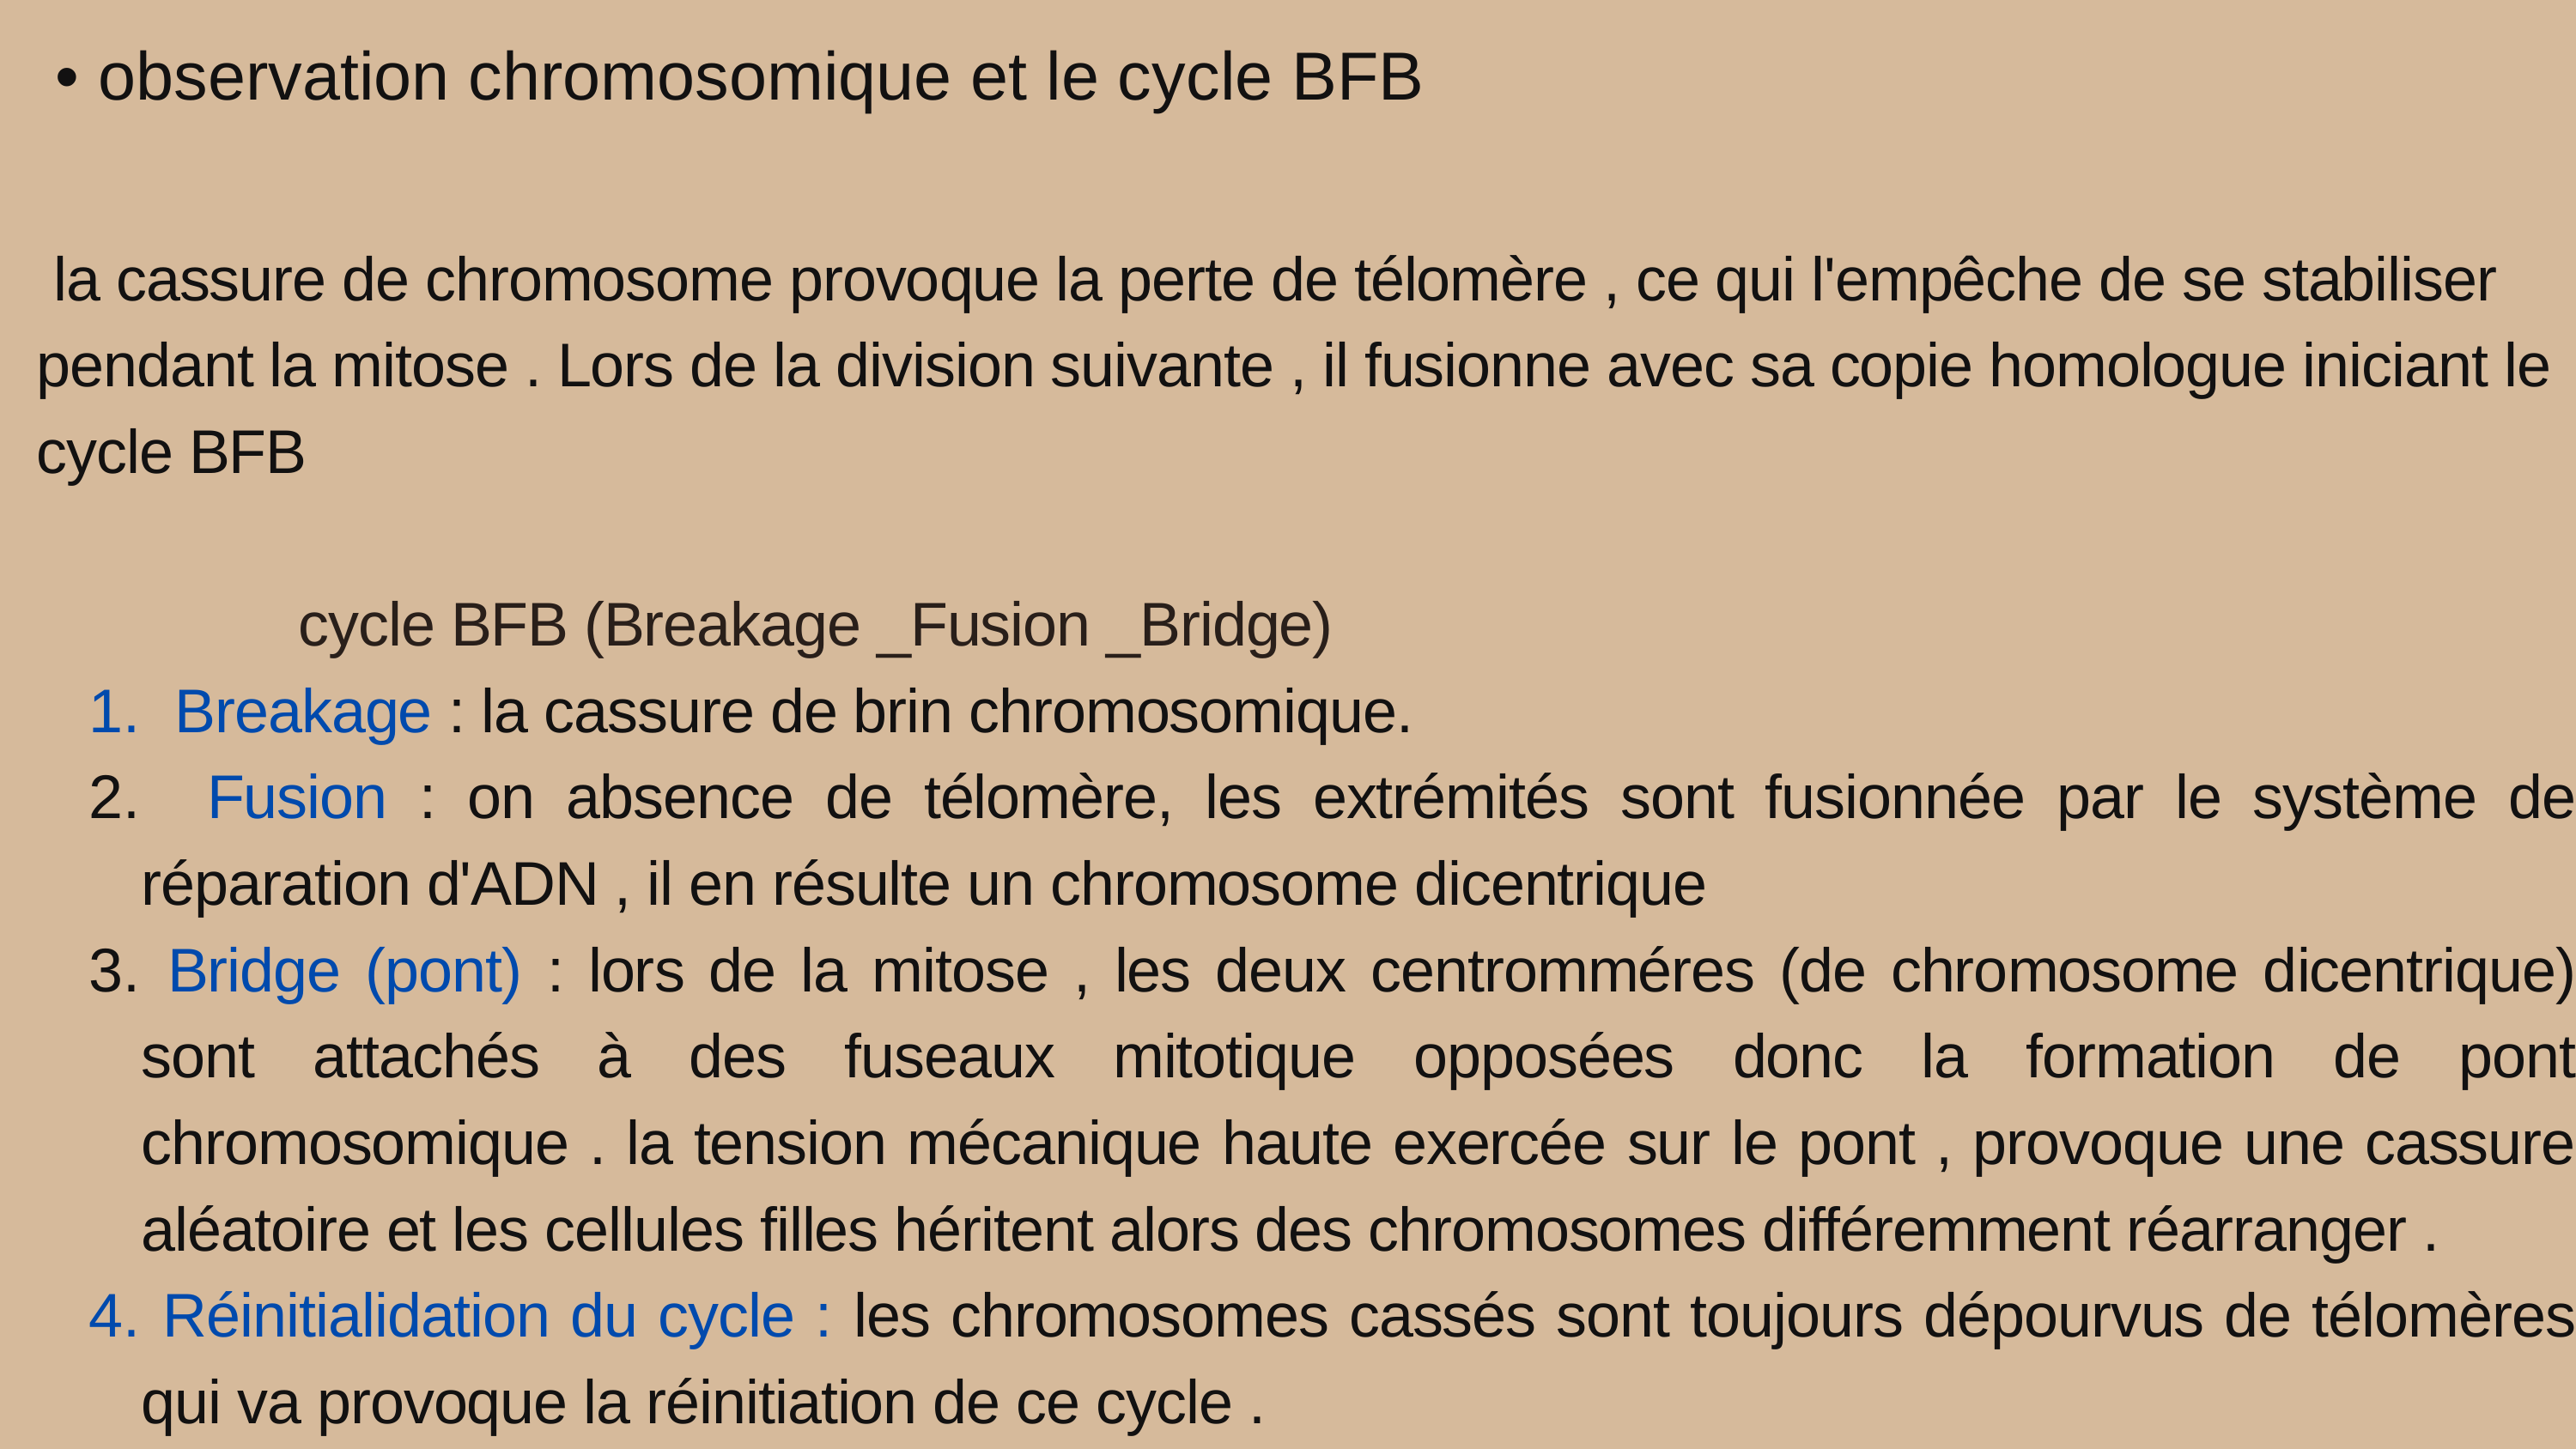

• observation chromosomique et le cycle BFB

 la cassure de chromosome provoque la perte de télomère , ce qui l'empêche de se stabiliser pendant la mitose . Lors de la division suivante , il fusionne avec sa copie homologue iniciant le cycle BFB

                cycle BFB (Breakage _Fusion _Bridge)
  Breakage : la cassure de brin chromosomique.
  Fusion : on absence de télomère, les extrémités sont fusionnée par le système de réparation d'ADN , il en résulte un chromosome dicentrique
 Bridge (pont) : lors de la mitose , les deux centromméres (de chromosome dicentrique) sont attachés à des fuseaux mitotique opposées donc la formation de pont chromosomique . la tension mécanique haute exercée sur le pont , provoque une cassure aléatoire et les cellules filles héritent alors des chromosomes différemment réarranger .
 Réinitialidation du cycle : les chromosomes cassés sont toujours dépourvus de télomères qui va provoque la réinitiation de ce cycle .